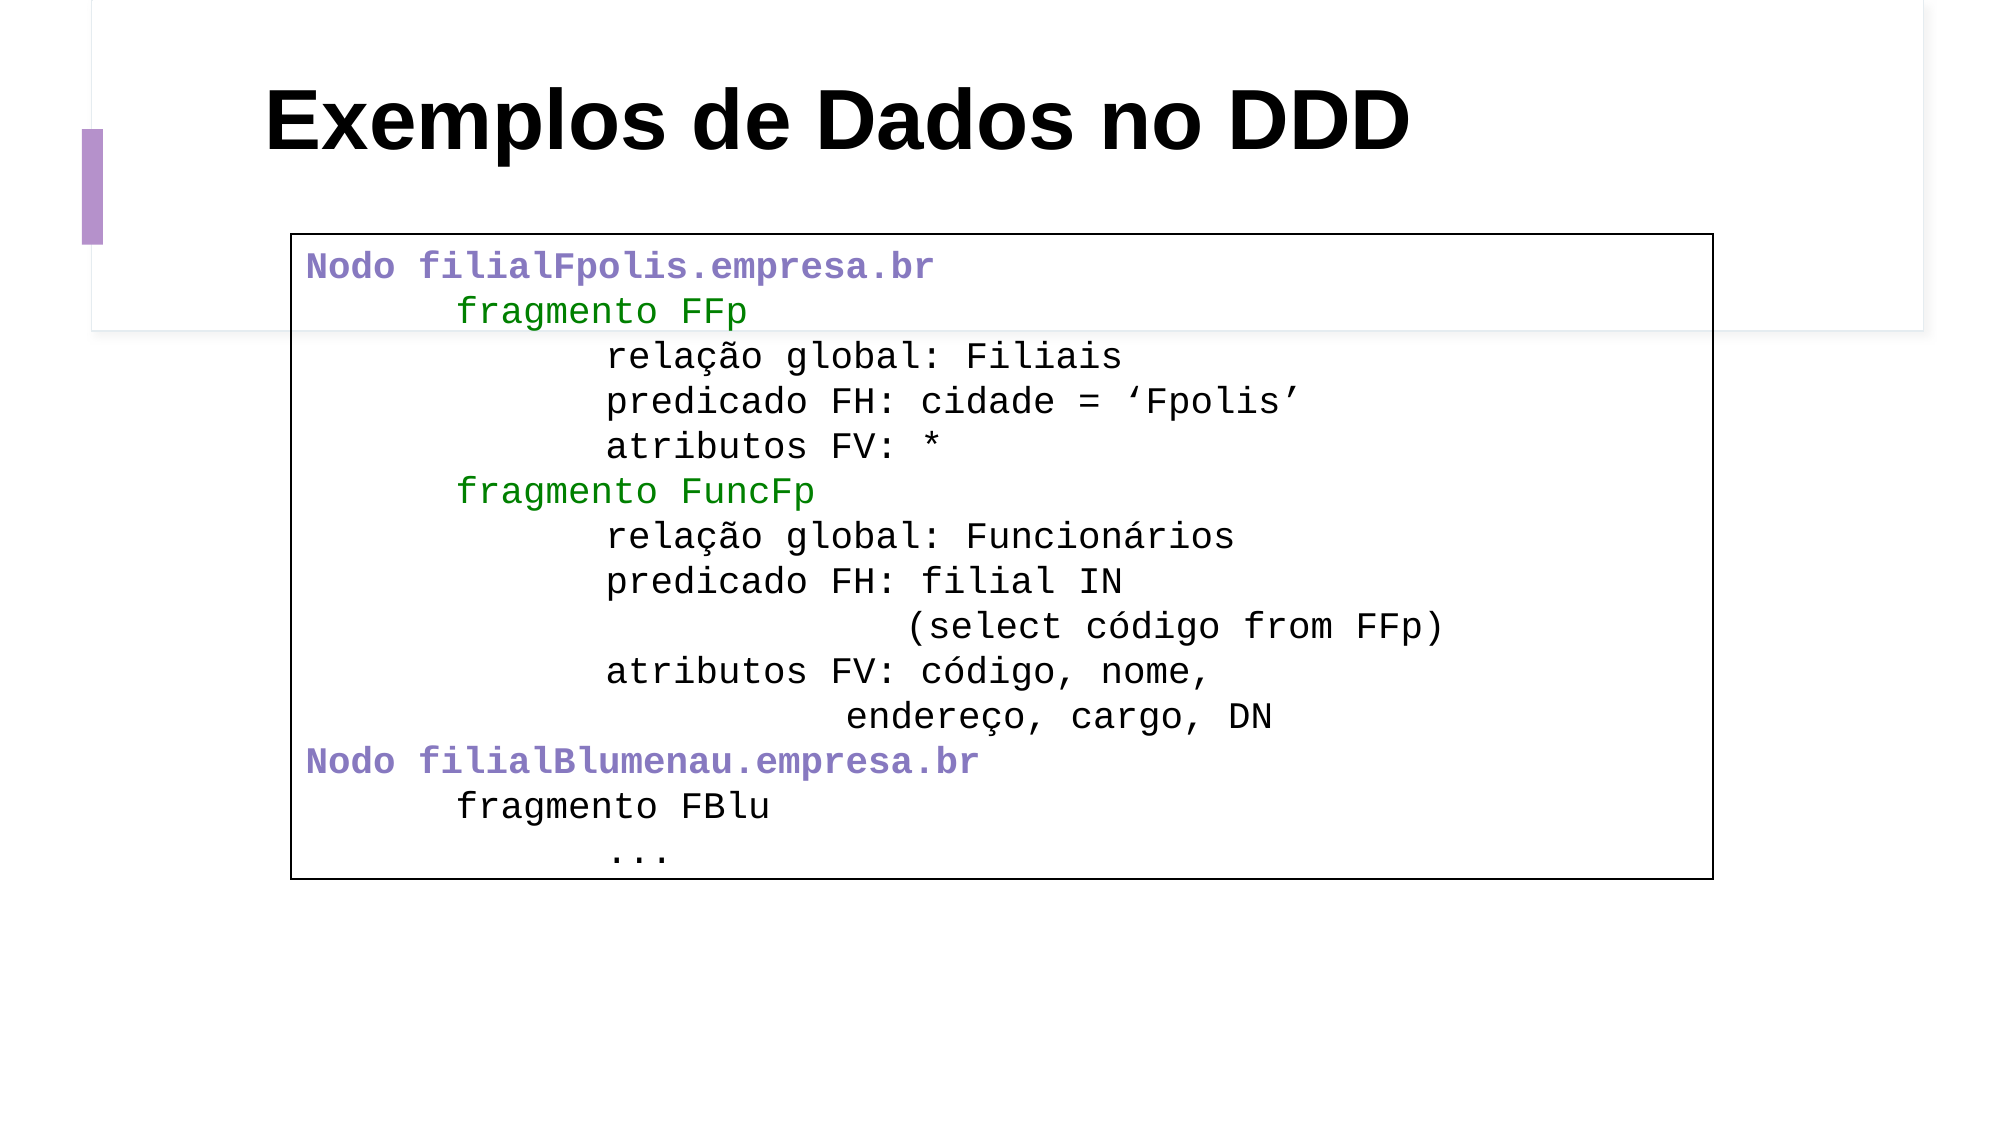

# Exemplos de Dados no DDD
Nodo filialFpolis.empresa.br
	fragmento FFp
		relação global: Filiais
		predicado FH: cidade = ‘Fpolis’
		atributos FV: *
	fragmento FuncFp
		relação global: Funcionários
		predicado FH: filial IN
				(select código from FFp)
		atributos FV: código, nome, 						    endereço, cargo, DN
Nodo filialBlumenau.empresa.br
	fragmento FBlu
		...